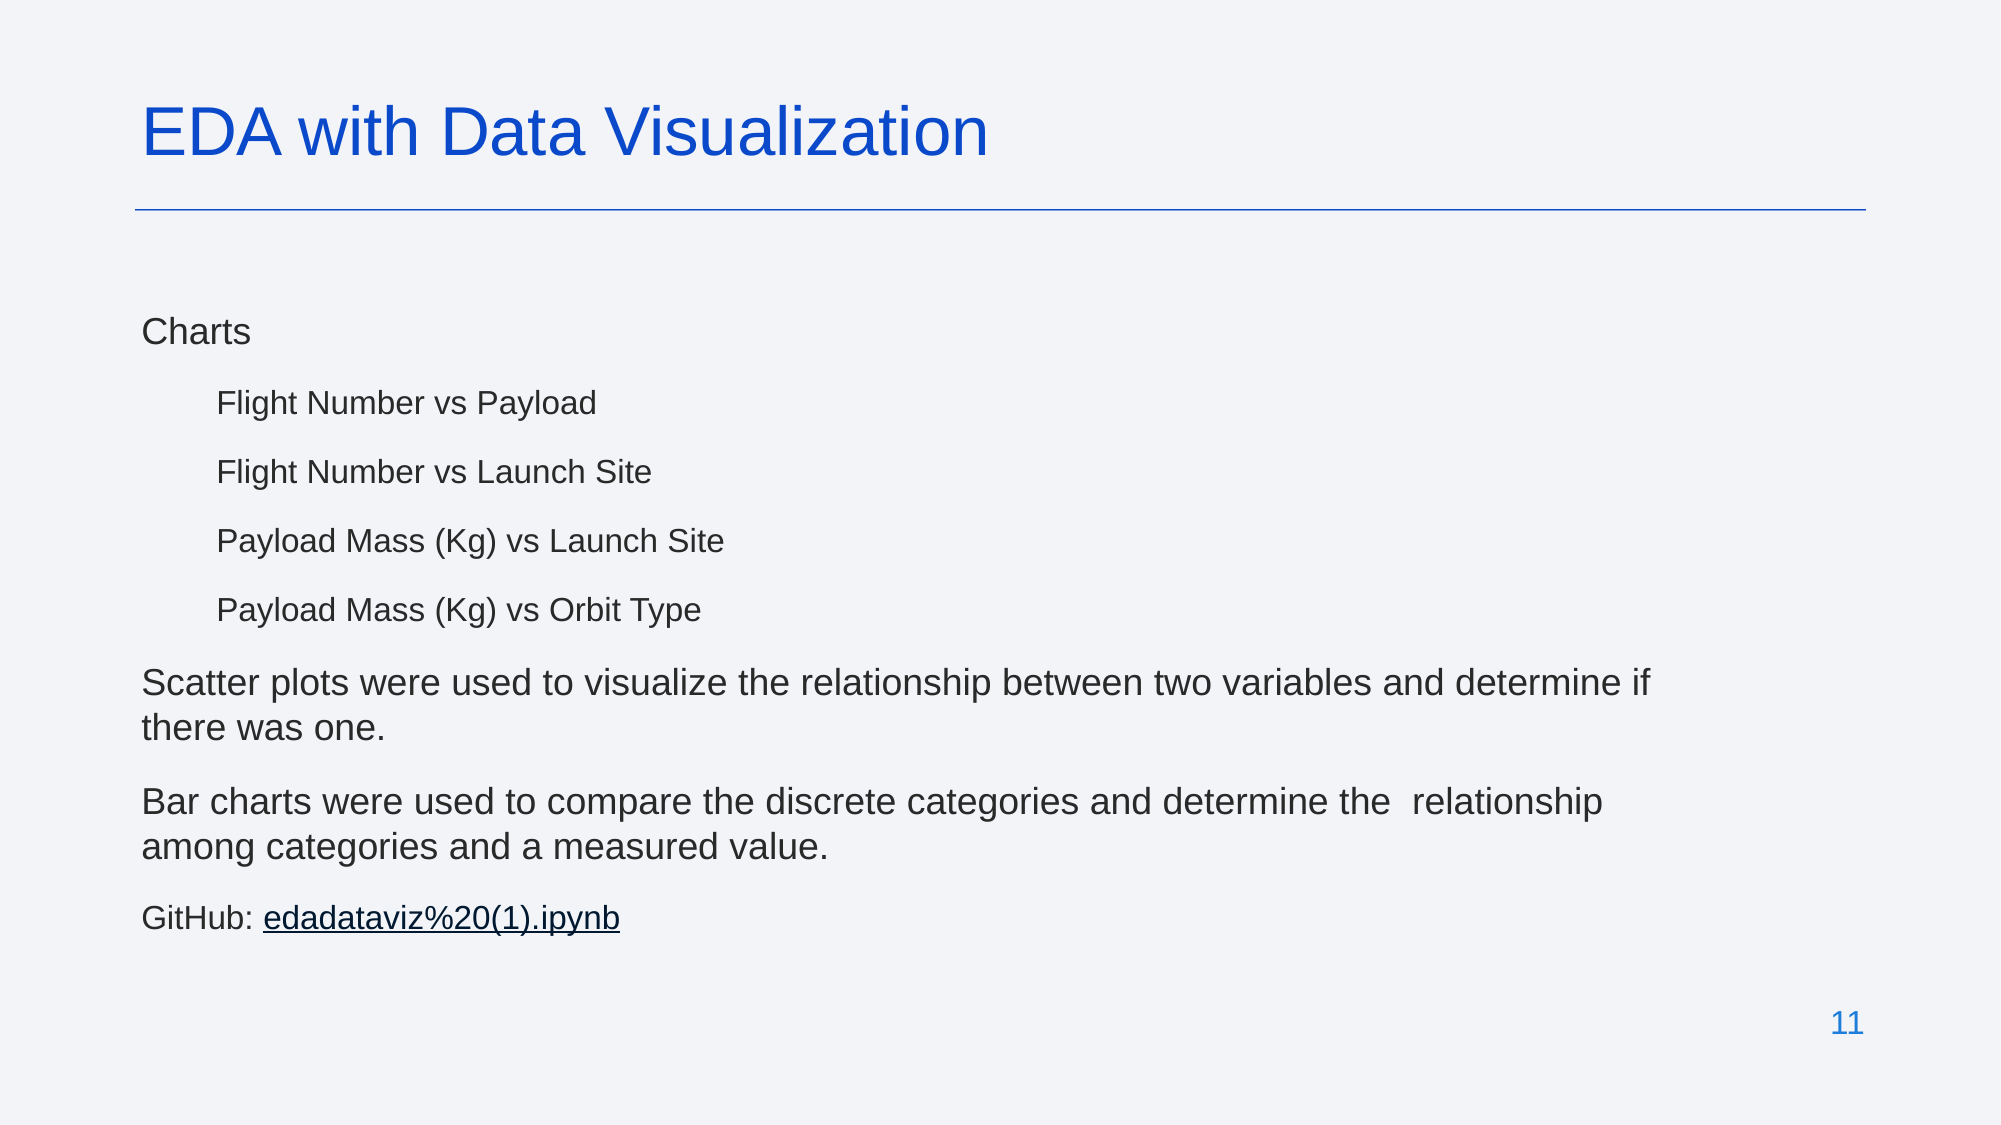

EDA with Data Visualization
Charts
Flight Number vs Payload
Flight Number vs Launch Site
Payload Mass (Kg) vs Launch Site
Payload Mass (Kg) vs Orbit Type
Scatter plots were used to visualize the relationship between two variables and determine if there was one.
Bar charts were used to compare the discrete categories and determine the  relationship among categories and a measured value.
GitHub: edadataviz%20(1).ipynb

11